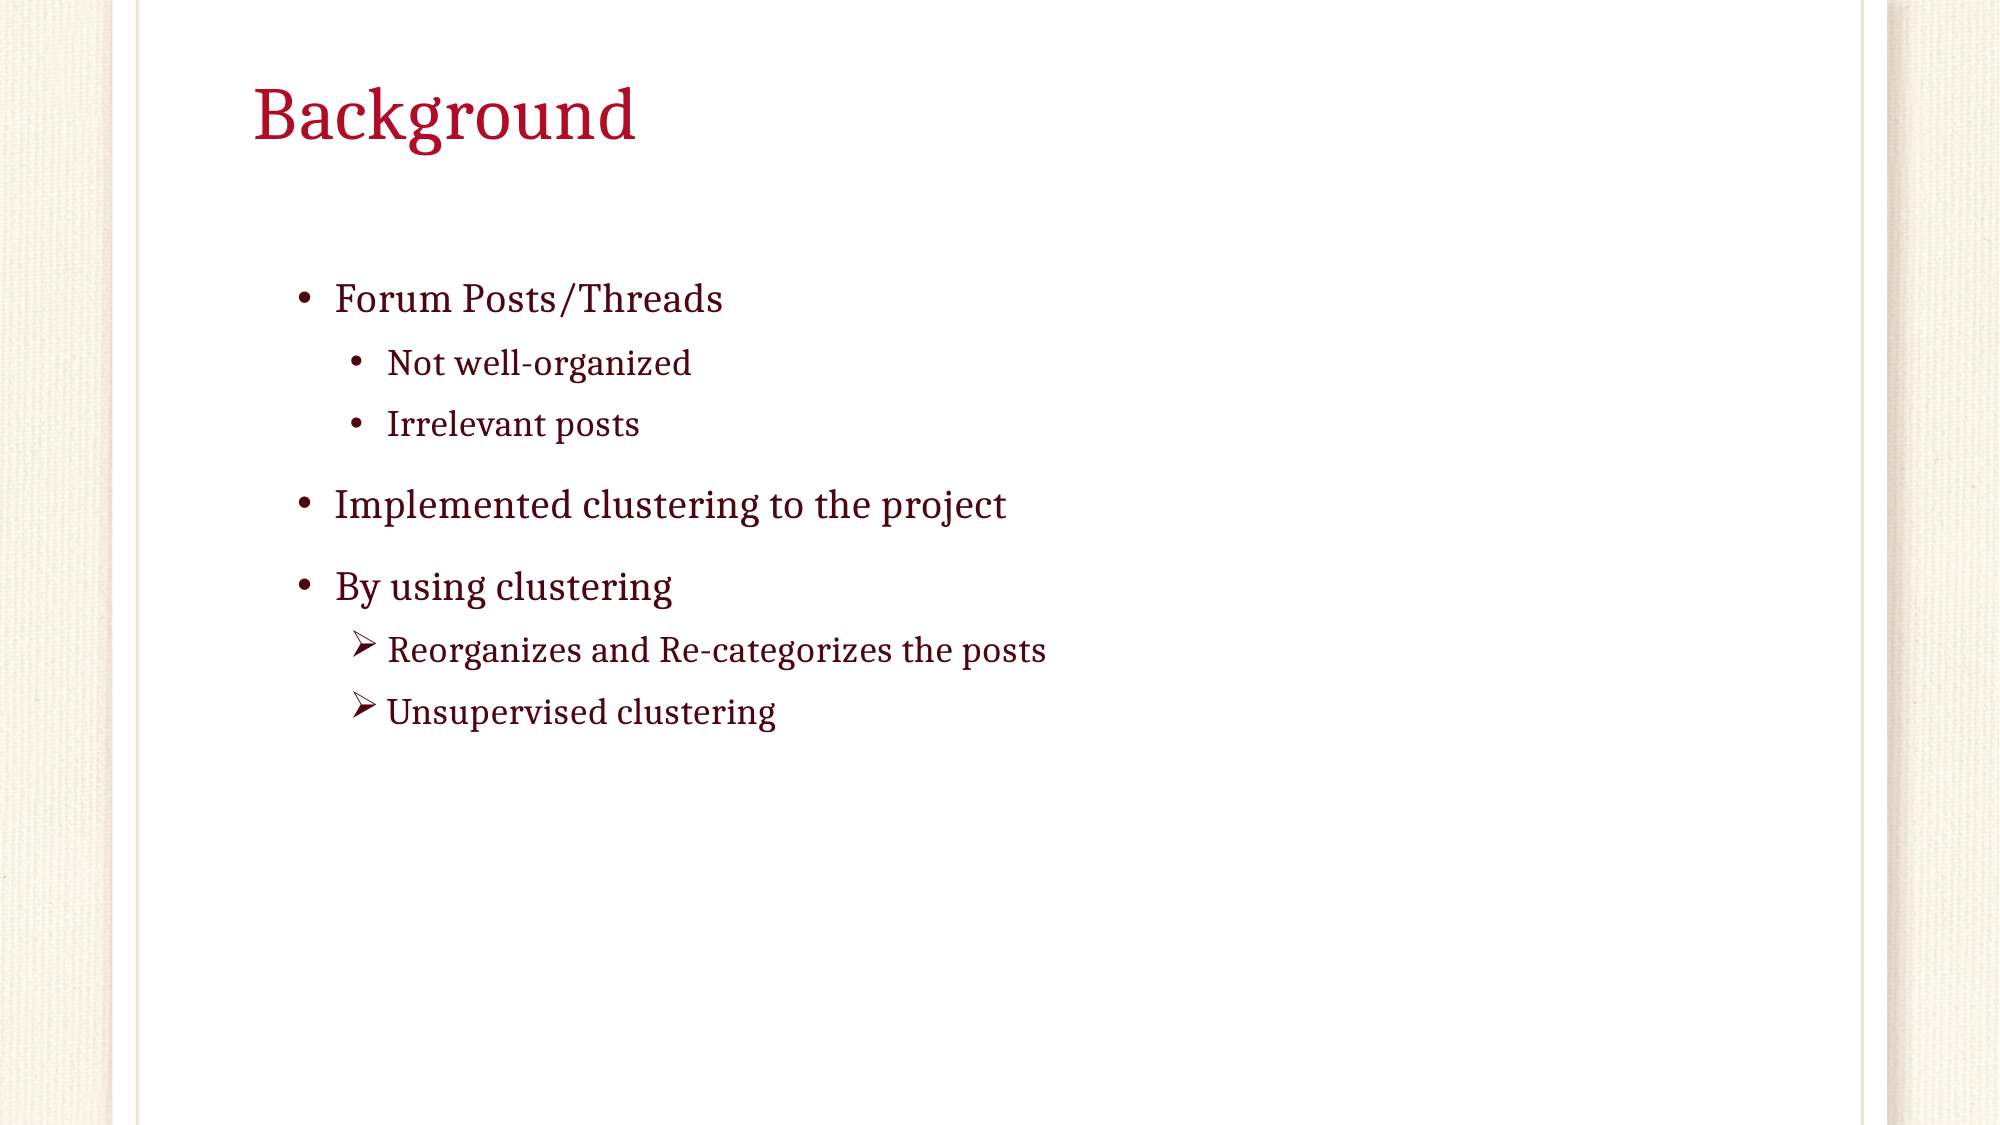

# Background
Forum Posts/Threads
Not well-organized
Irrelevant posts
Implemented clustering to the project
By using clustering
Reorganizes and Re-categorizes the posts
Unsupervised clustering